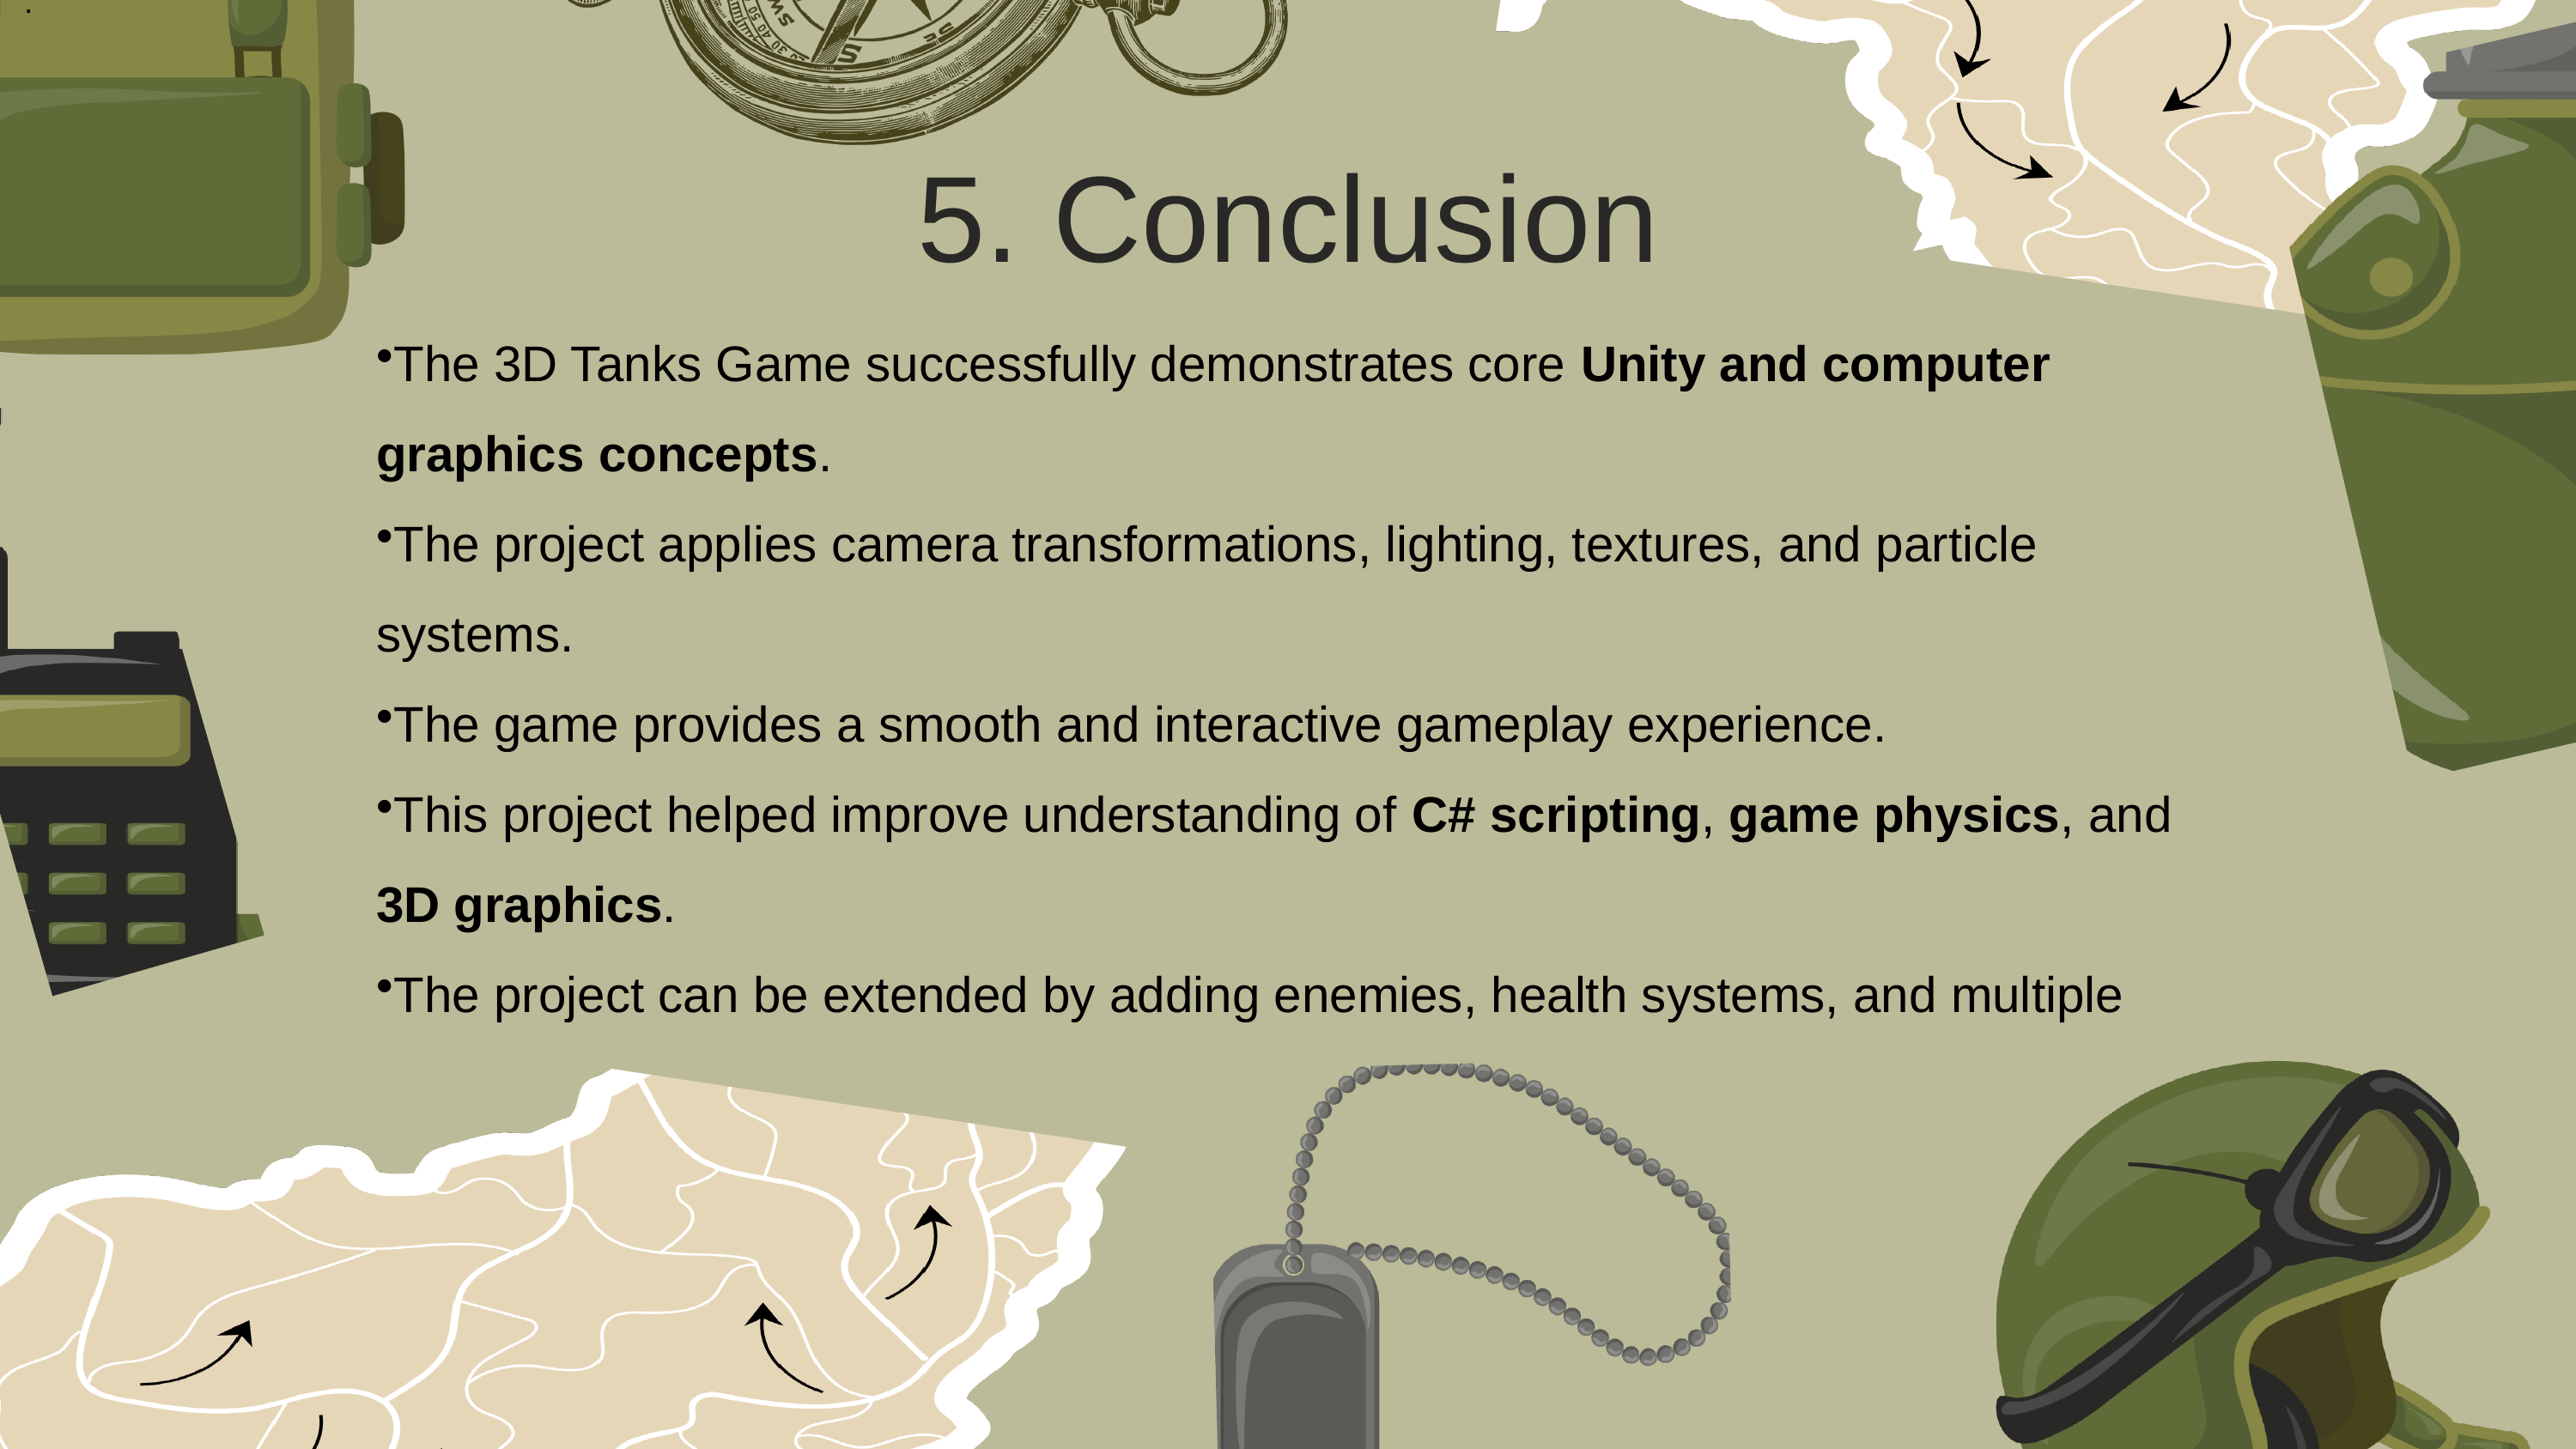

.

5. Conclusion
The 3D Tanks Game successfully demonstrates core Unity and computer graphics concepts.
The project applies camera transformations, lighting, textures, and particle systems.
The game provides a smooth and interactive gameplay experience.
This project helped improve understanding of C# scripting, game physics, and 3D graphics.
The project can be extended by adding enemies, health systems, and multiple